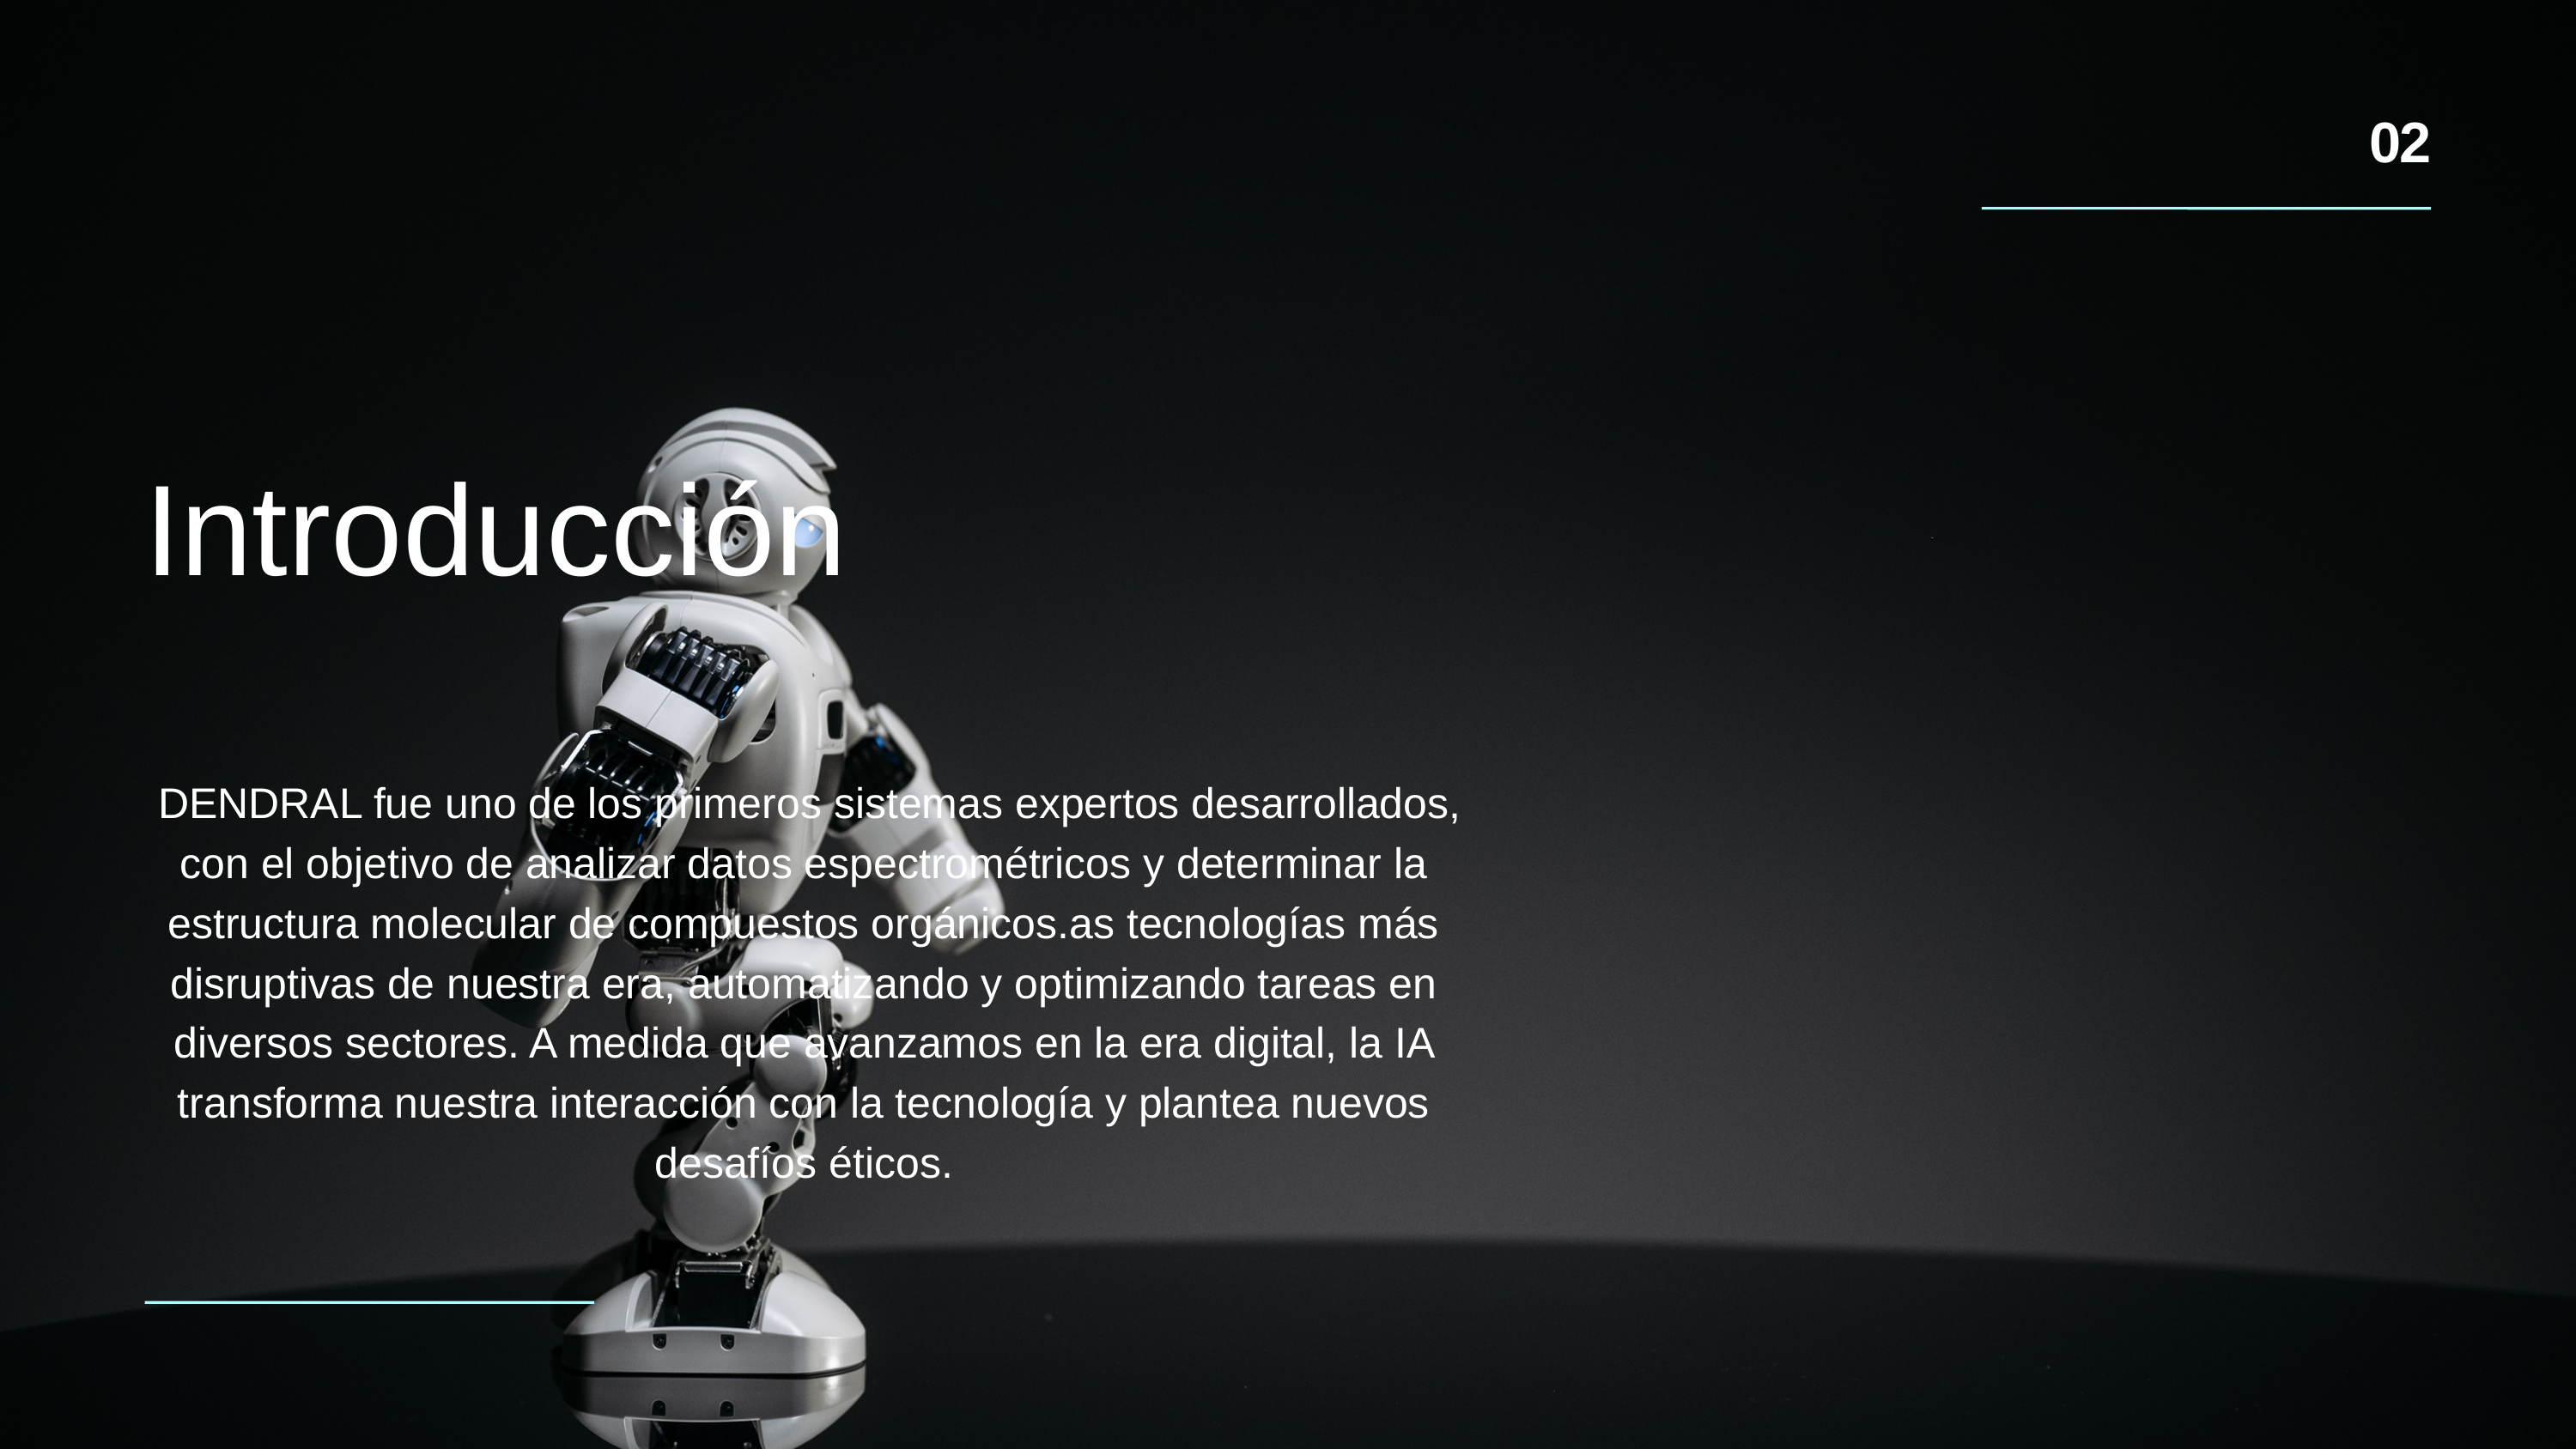

02

Introducción
 DENDRAL fue uno de los primeros sistemas expertos desarrollados, con el objetivo de analizar datos espectrométricos y determinar la estructura molecular de compuestos orgánicos.as tecnologías más disruptivas de nuestra era, automatizando y optimizando tareas en diversos sectores. A medida que avanzamos en la era digital, la IA transforma nuestra interacción con la tecnología y plantea nuevos desafíos éticos.